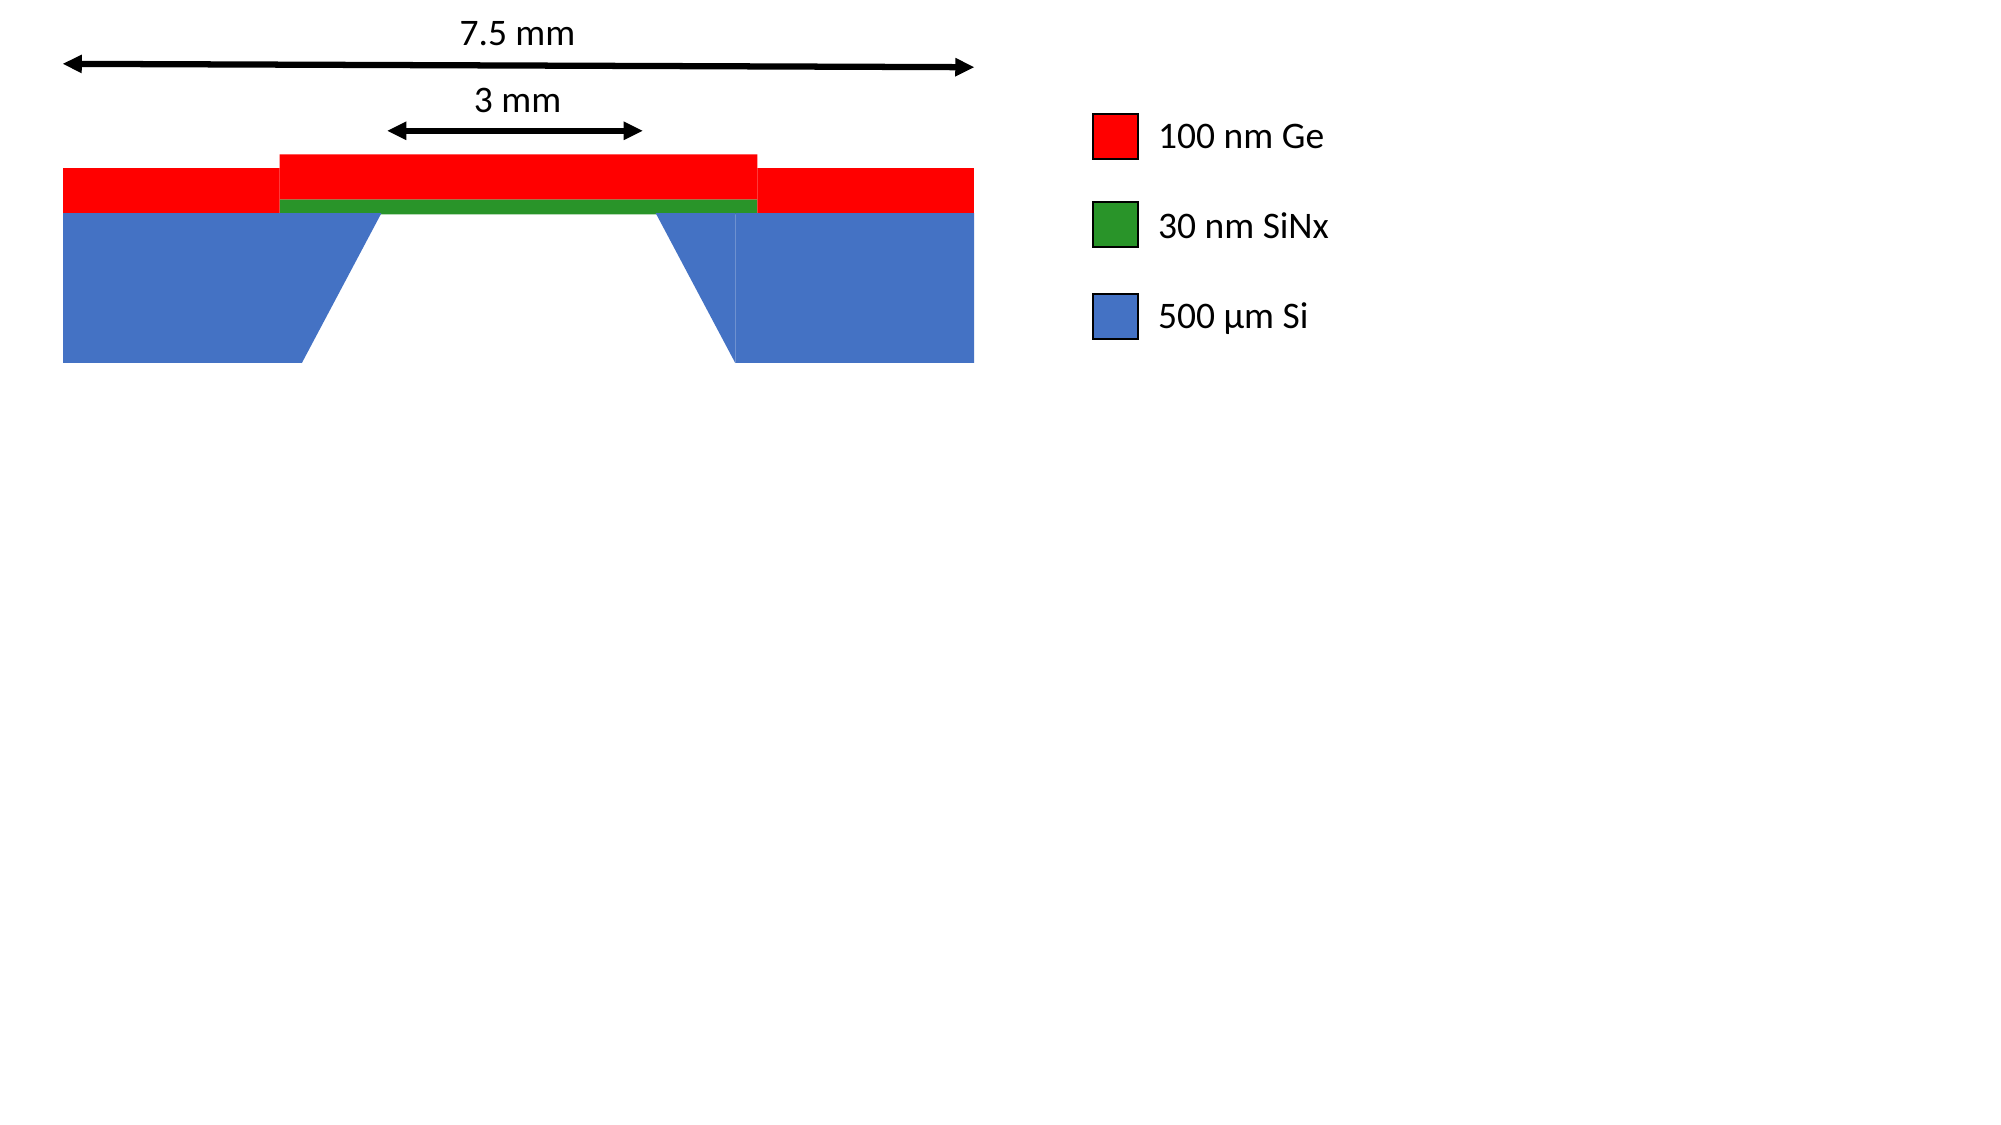

7.5 mm
3 mm
100 nm Ge

30 nm SiNx

500 μm Si